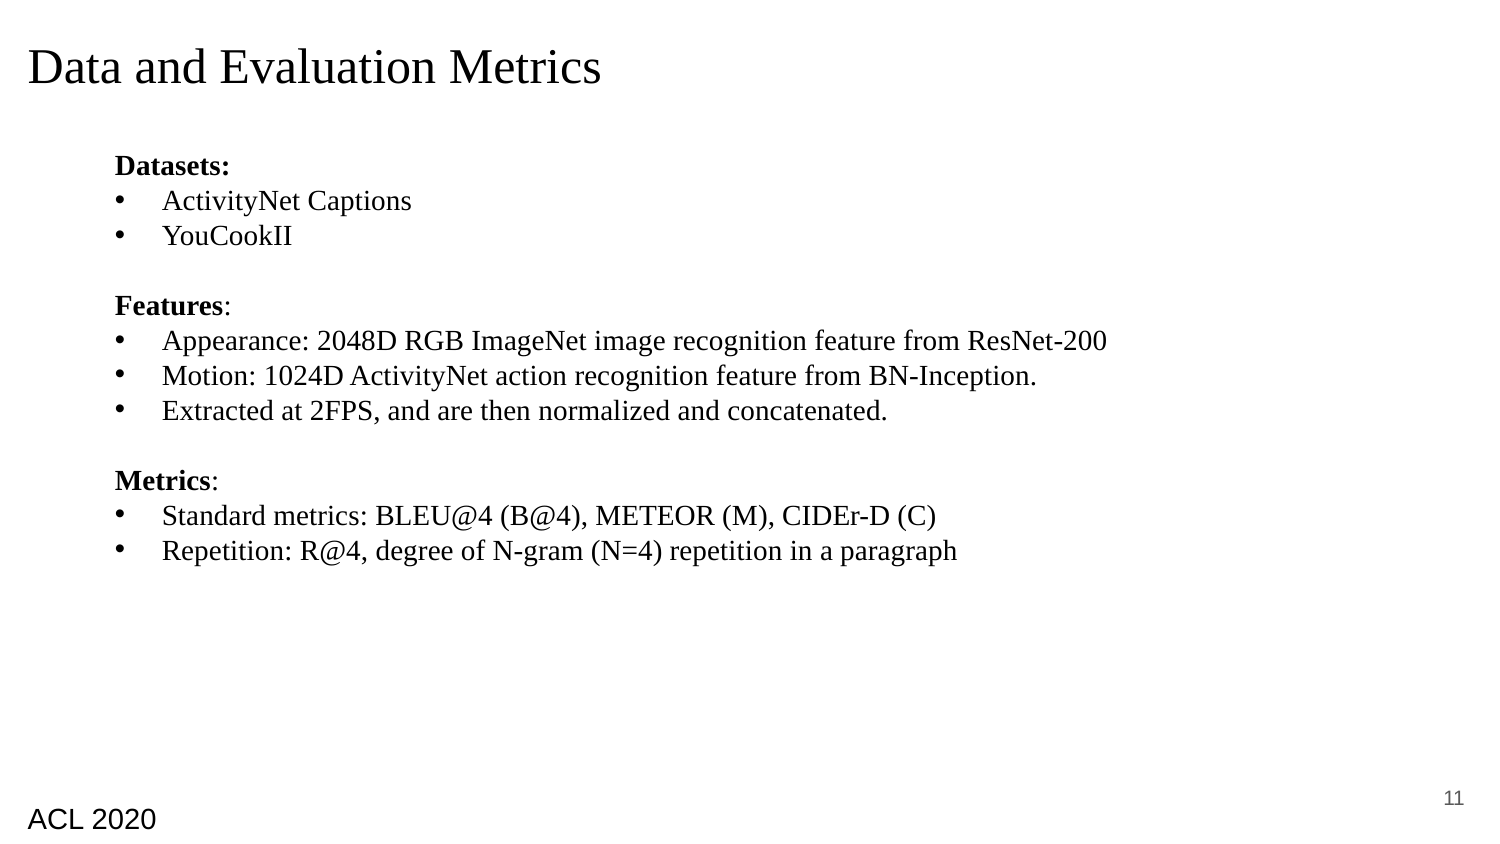

Data and Evaluation Metrics
Datasets:
ActivityNet Captions
YouCookII

Features:
Appearance: 2048D RGB ImageNet image recognition feature from ResNet-200
Motion: 1024D ActivityNet action recognition feature from BN-Inception.
Extracted at 2FPS, and are then normalized and concatenated.

Metrics:
Standard metrics: BLEU@4 (B@4), METEOR (M), CIDEr-D (C)
Repetition: R@4, degree of N-gram (N=4) repetition in a paragraph
11
ACL 2020